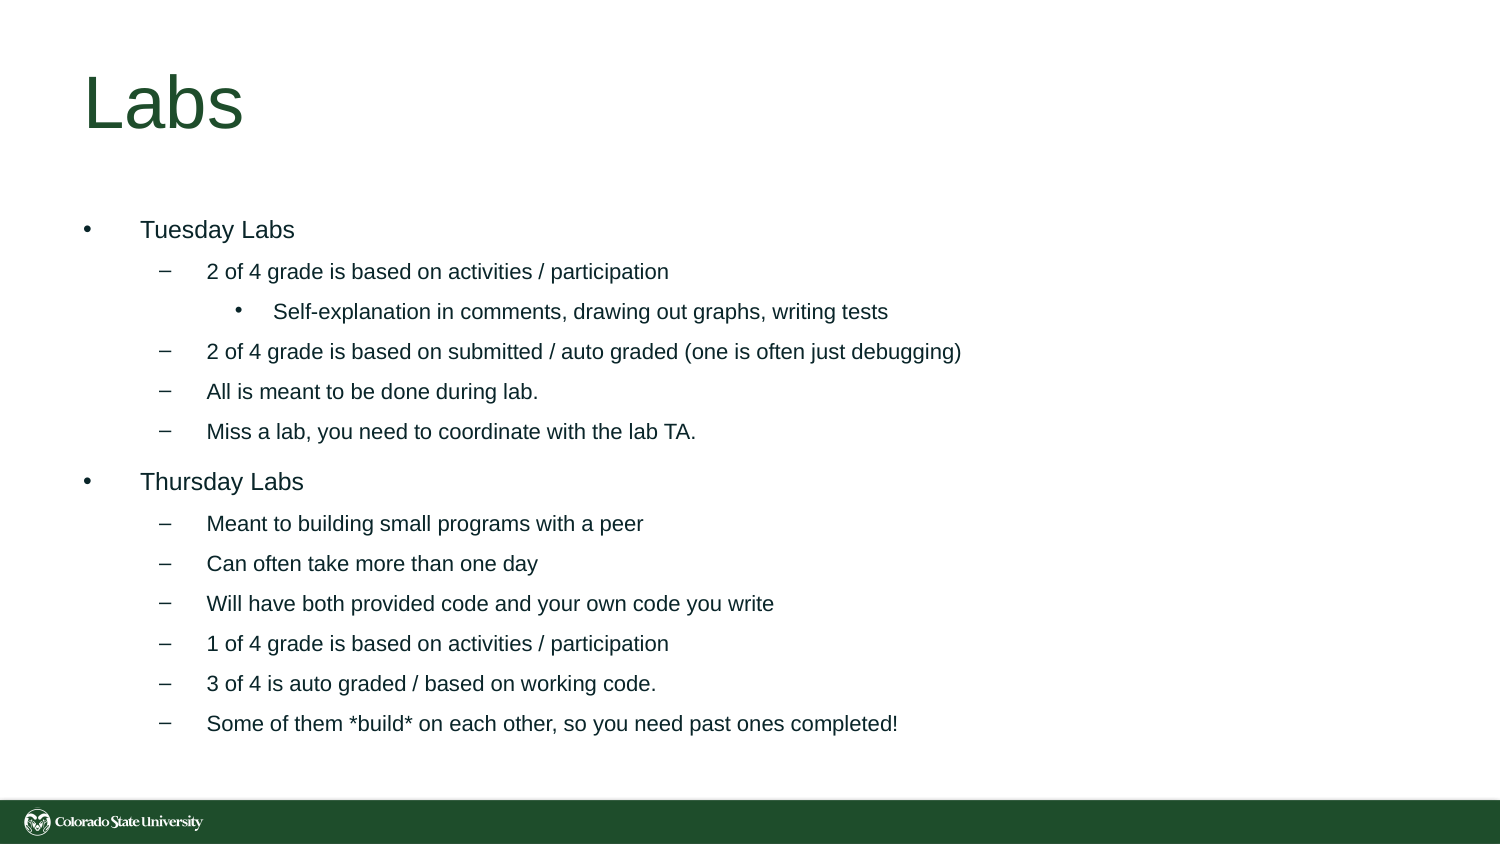

# Labs
Tuesday Labs
2 of 4 grade is based on activities / participation
Self-explanation in comments, drawing out graphs, writing tests
2 of 4 grade is based on submitted / auto graded (one is often just debugging)
All is meant to be done during lab.
Miss a lab, you need to coordinate with the lab TA.
Thursday Labs
Meant to building small programs with a peer
Can often take more than one day
Will have both provided code and your own code you write
1 of 4 grade is based on activities / participation
3 of 4 is auto graded / based on working code.
Some of them *build* on each other, so you need past ones completed!